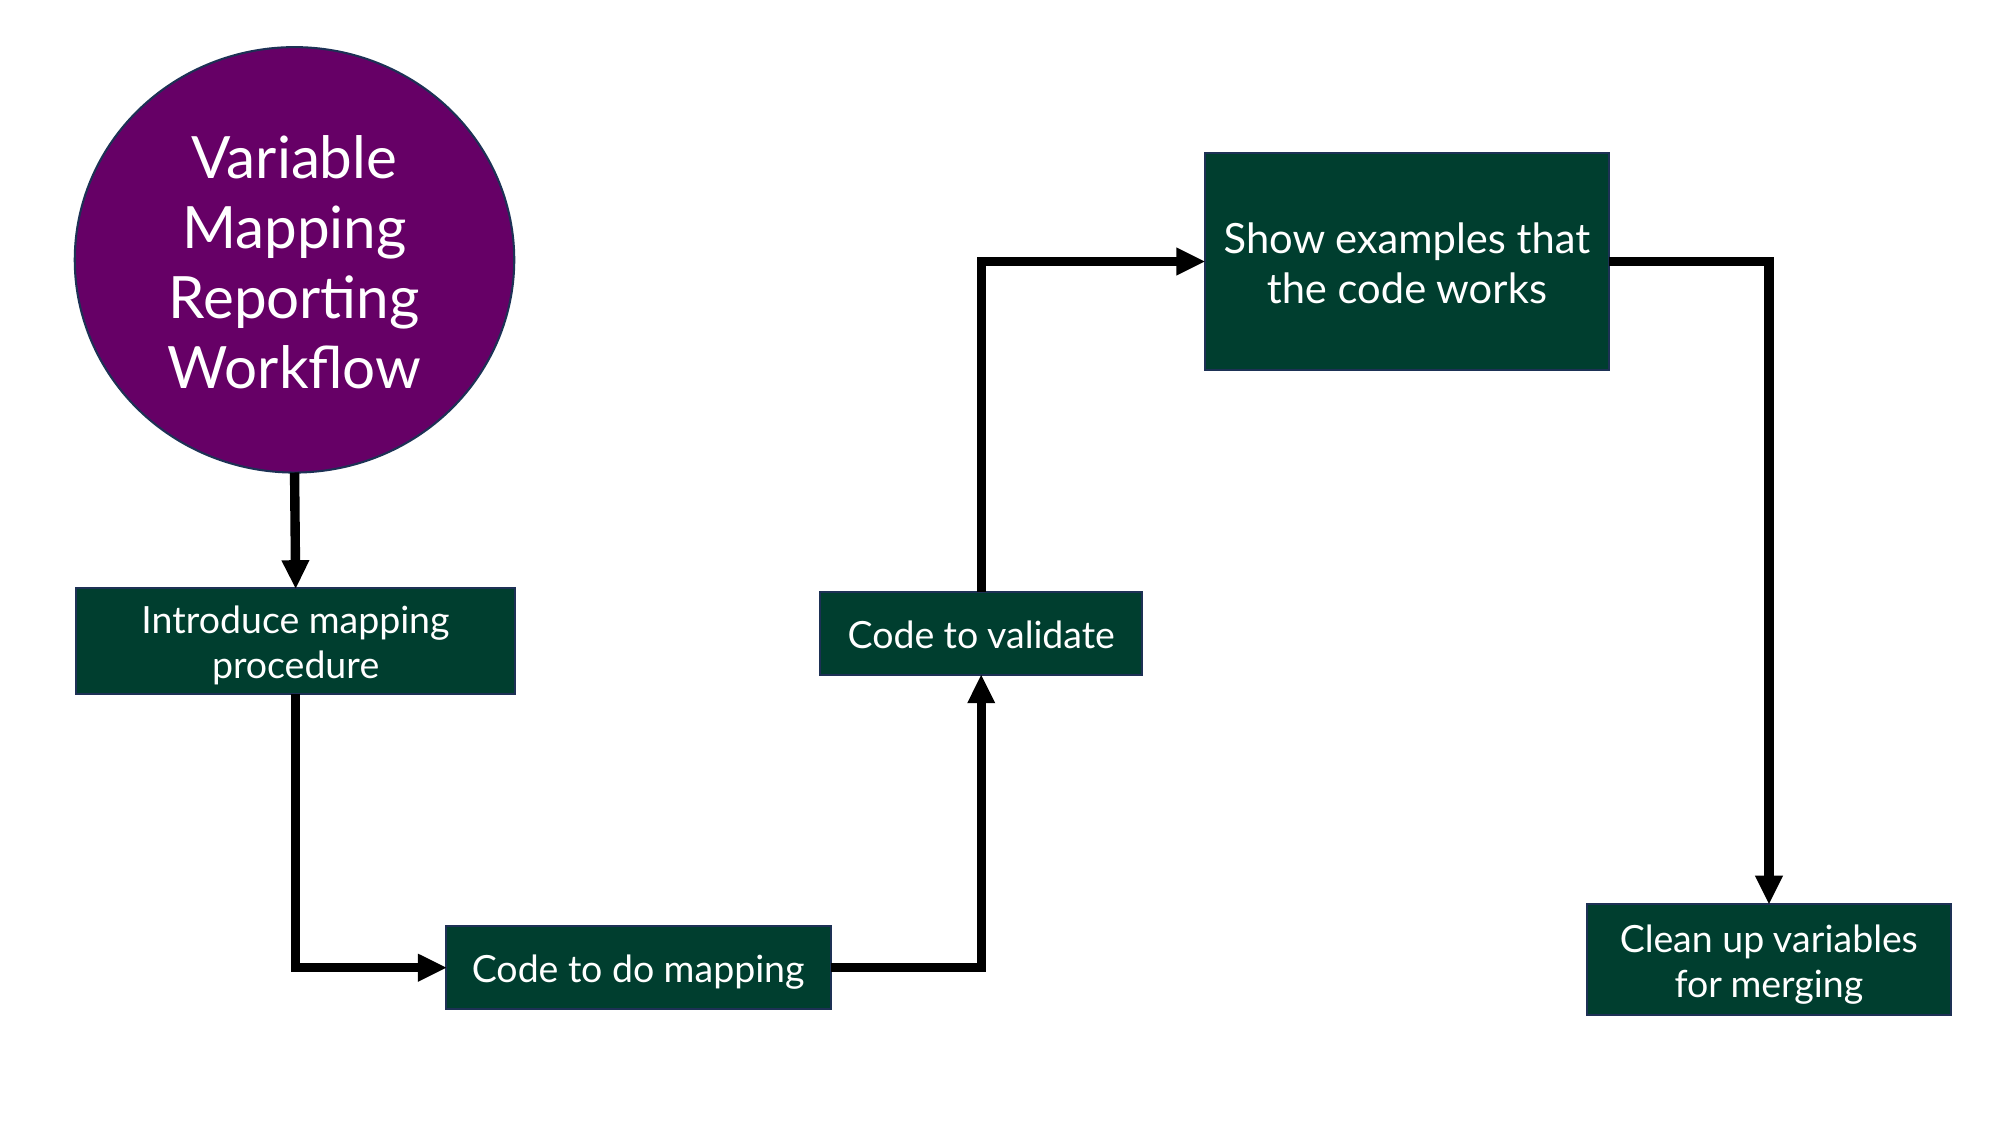

Variable Mapping Reporting Workflow
Show examples that the code works
Introduce mapping procedure
Code to validate
Clean up variables for merging
Code to do mapping